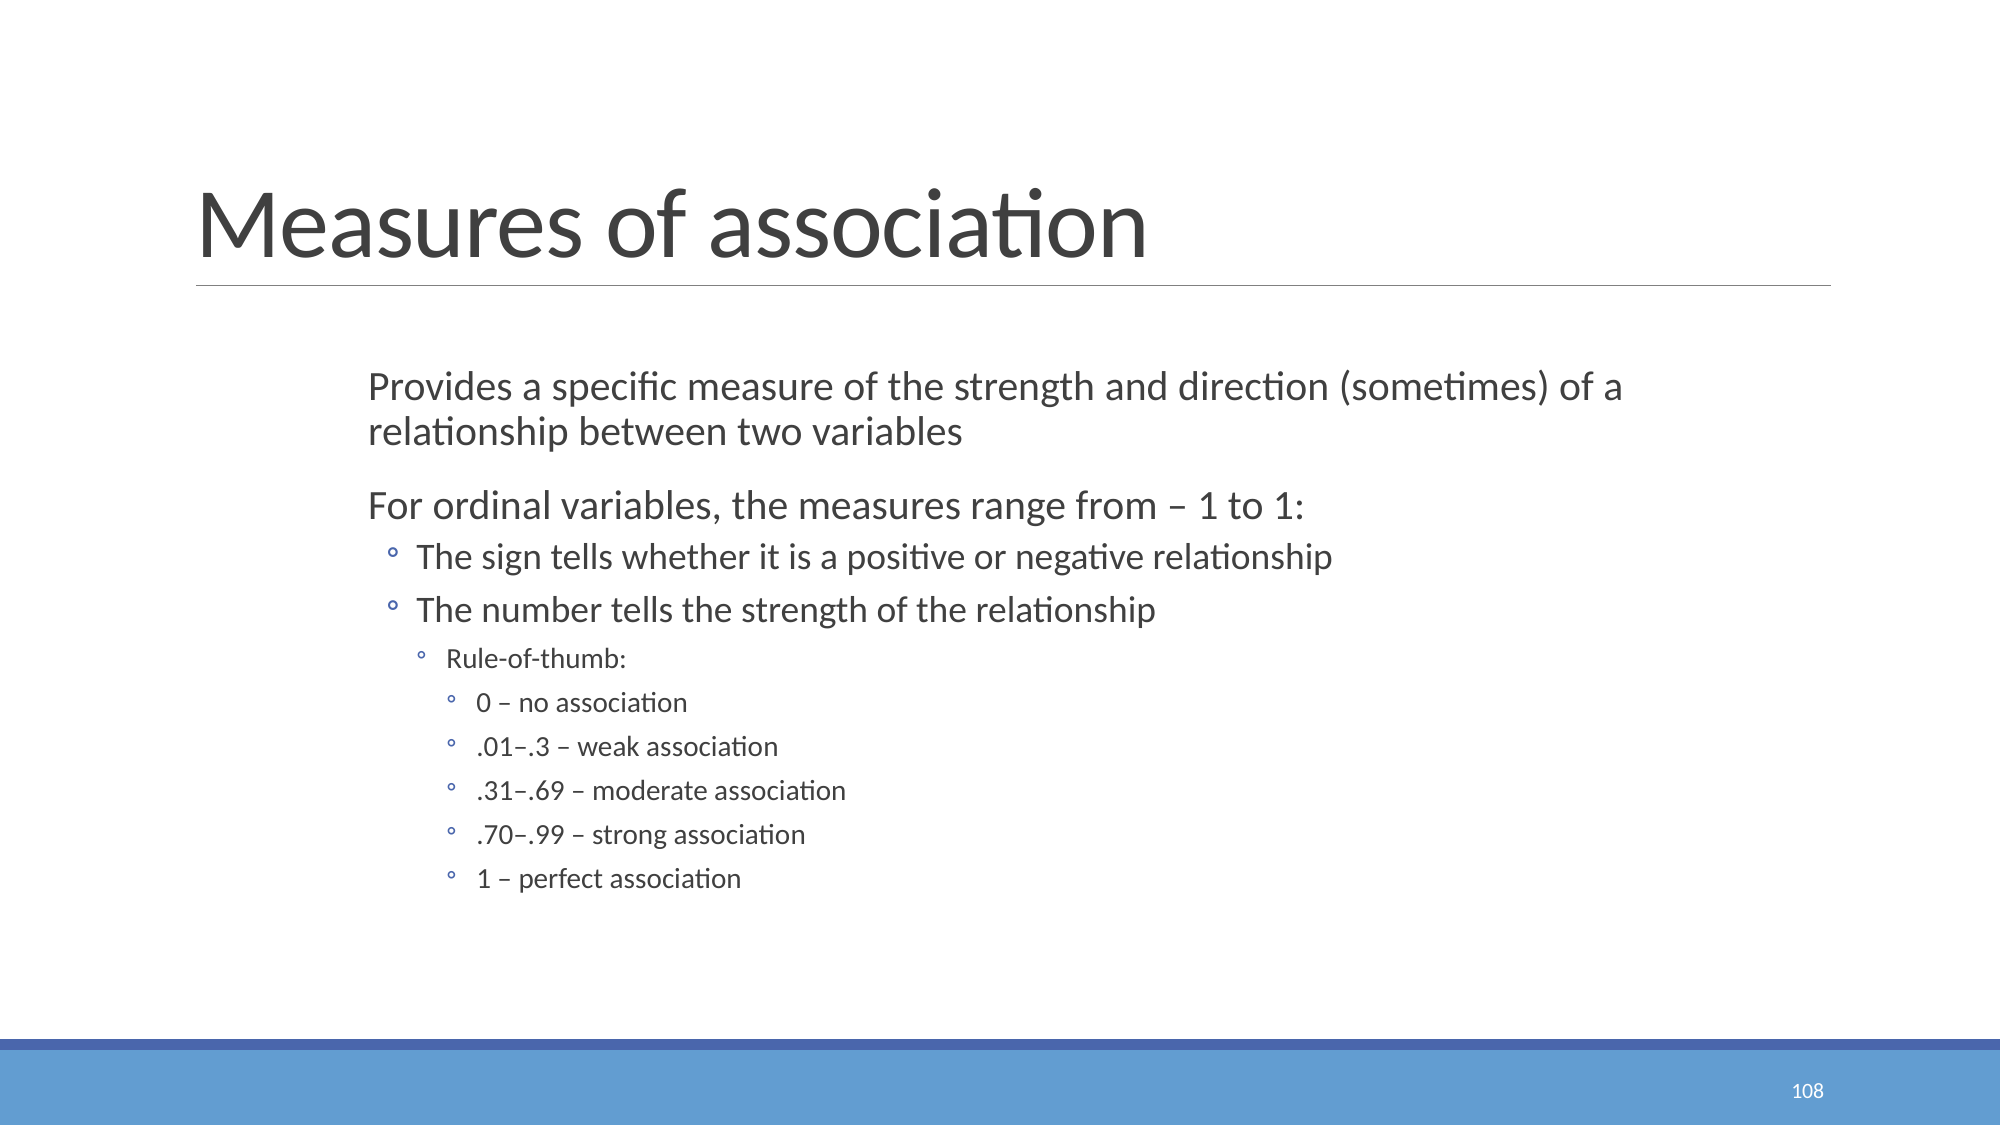

# Measures of association
Provides a specific measure of the strength and direction (sometimes) of a relationship between two variables
For ordinal variables, the measures range from – 1 to 1:
The sign tells whether it is a positive or negative relationship
The number tells the strength of the relationship
Rule-of-thumb:
0 – no association
.01–.3 – weak association
.31–.69 – moderate association
.70–.99 – strong association
1 – perfect association
108